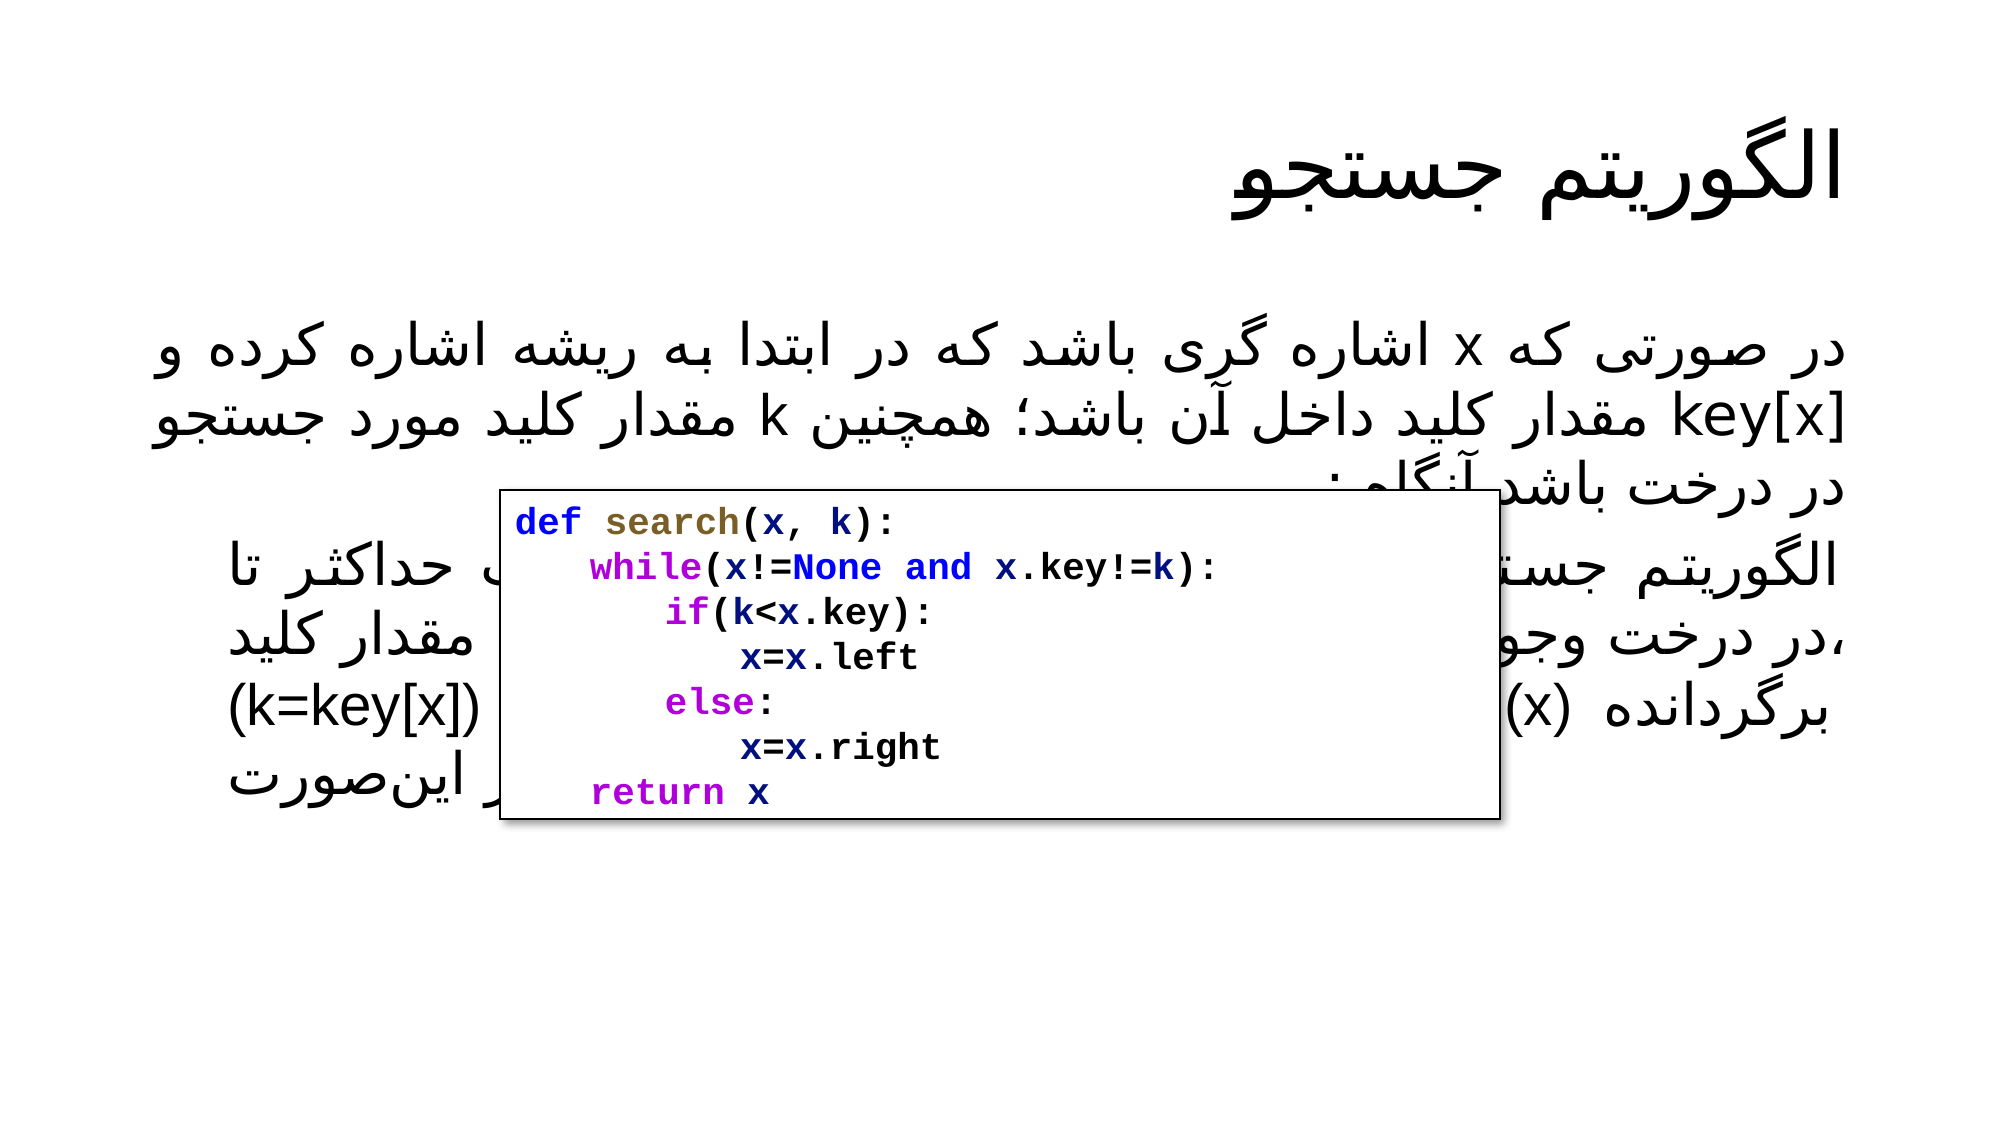

# الگوریتم جستجو
در صورتی که x اشاره گری باشد که در ابتدا به ریشه اشاره کرده و [x]key مقدار کلید داخل آن باشد؛ همچنین k مقدار کلید مورد جستجو در درخت باشد آنگاه :
الگوریتم جستجو را از ريشه آغاز کرده و ممکن است حداکثر تا عمق ادامه پیدا کند در صورتیکه مقدار کلید k در درخت وجود داشته،(k=key[x]) شده و اشاره گر به گره مورد نظر (x) برگردانده می‌شود؛ در غیر این‌صورت null بر می‌گرداند.
def search(x, k):
while(x!=None and x.key!=k):
if(k<x.key):
x=x.left
else:
x=x.right
return x